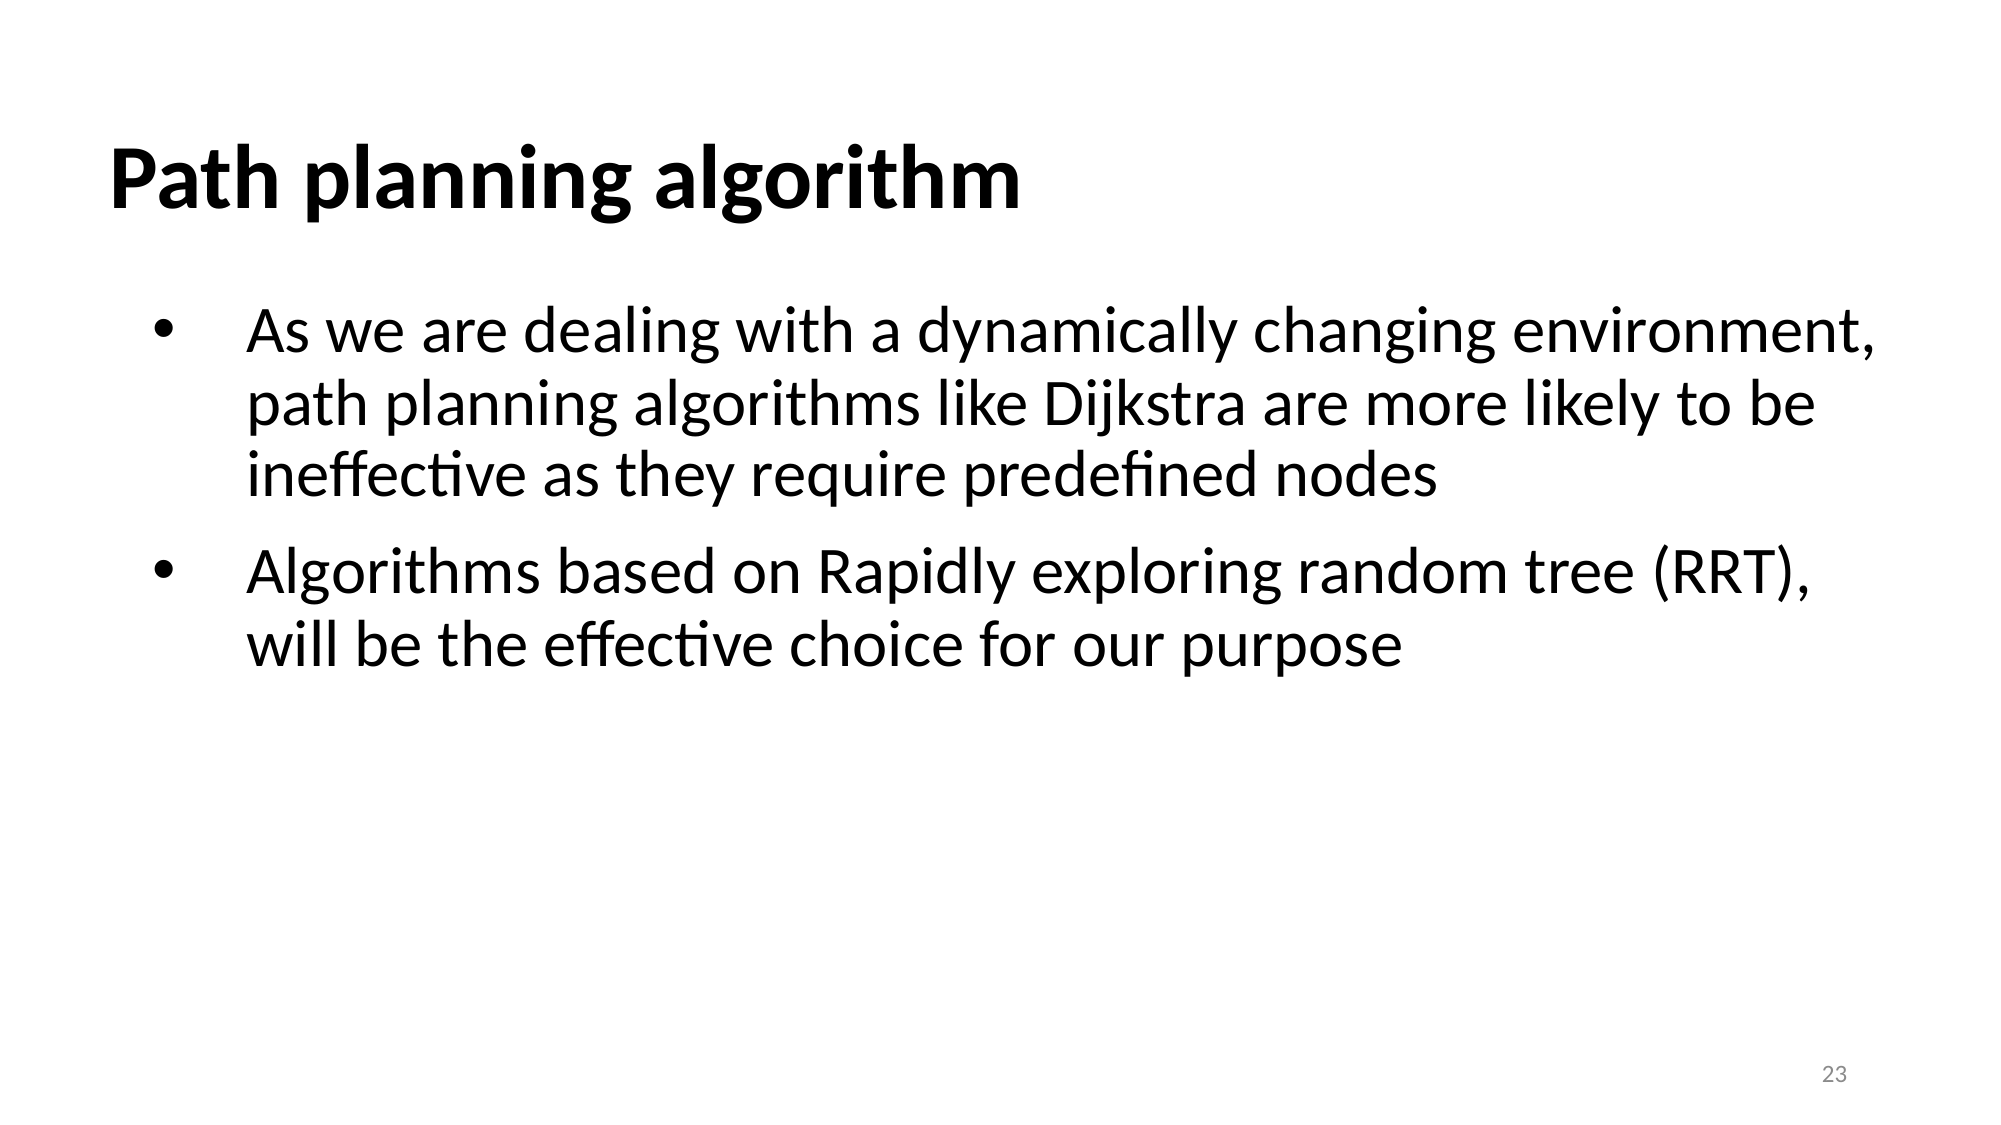

# Path planning algorithm
As we are dealing with a dynamically changing environment, path planning algorithms like Dijkstra are more likely to be ineffective as they require predefined nodes
Algorithms based on Rapidly exploring random tree (RRT), will be the effective choice for our purpose

23